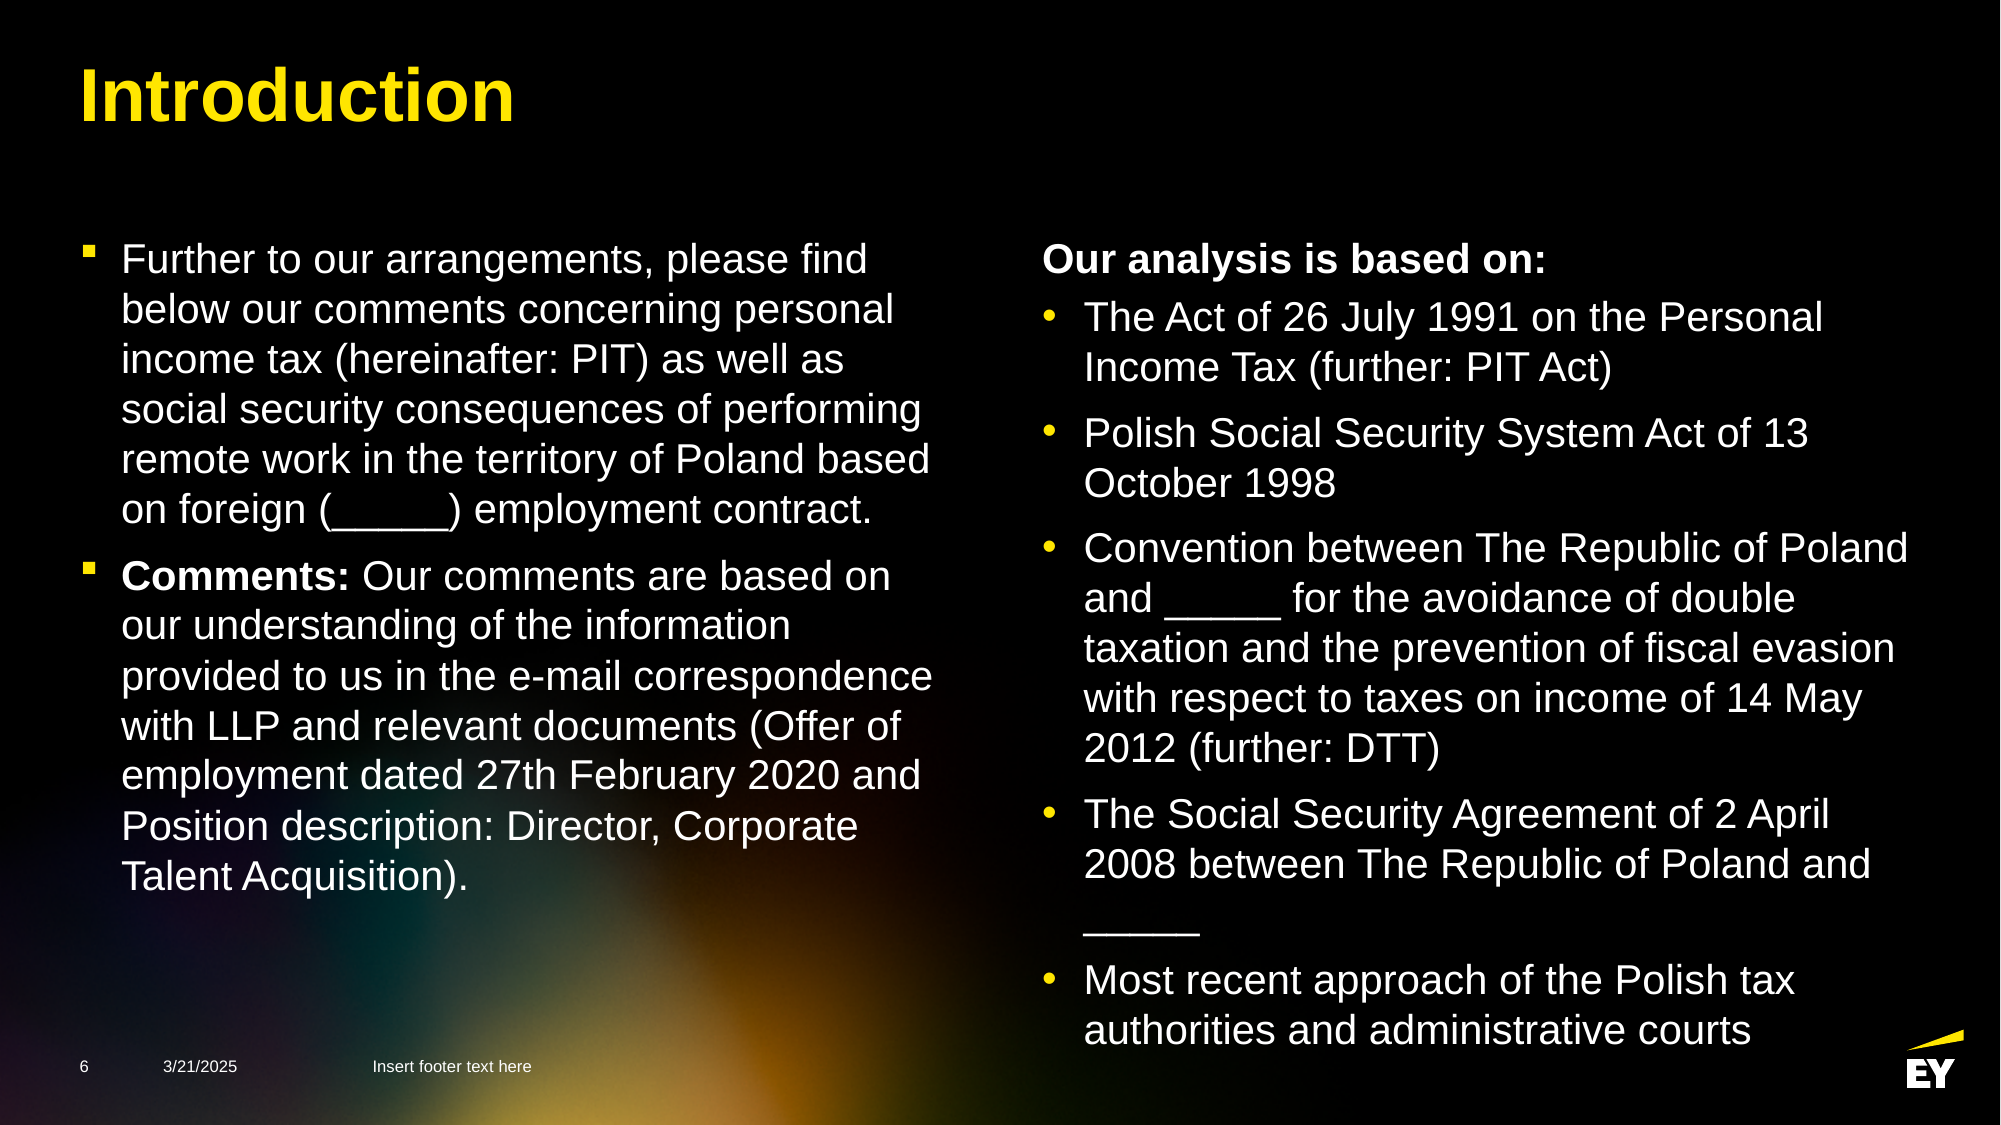

# Introduction
Further to our arrangements, please find below our comments concerning personal income tax (hereinafter: PIT) as well as social security consequences of performing remote work in the territory of Poland based on foreign (_____) employment contract.
Comments: Our comments are based on our understanding of the information provided to us in the e-mail correspondence with LLP and relevant documents (Offer of employment dated 27th February 2020 and Position description: Director, Corporate Talent Acquisition).
Our analysis is based on:
The Act of 26 July 1991 on the Personal Income Tax (further: PIT Act)
Polish Social Security System Act of 13 October 1998
Convention between The Republic of Poland and _____ for the avoidance of double taxation and the prevention of fiscal evasion with respect to taxes on income of 14 May 2012 (further: DTT)
The Social Security Agreement of 2 April 2008 between The Republic of Poland and _____
Most recent approach of the Polish tax authorities and administrative courts

6
3/21/2025
Insert footer text here